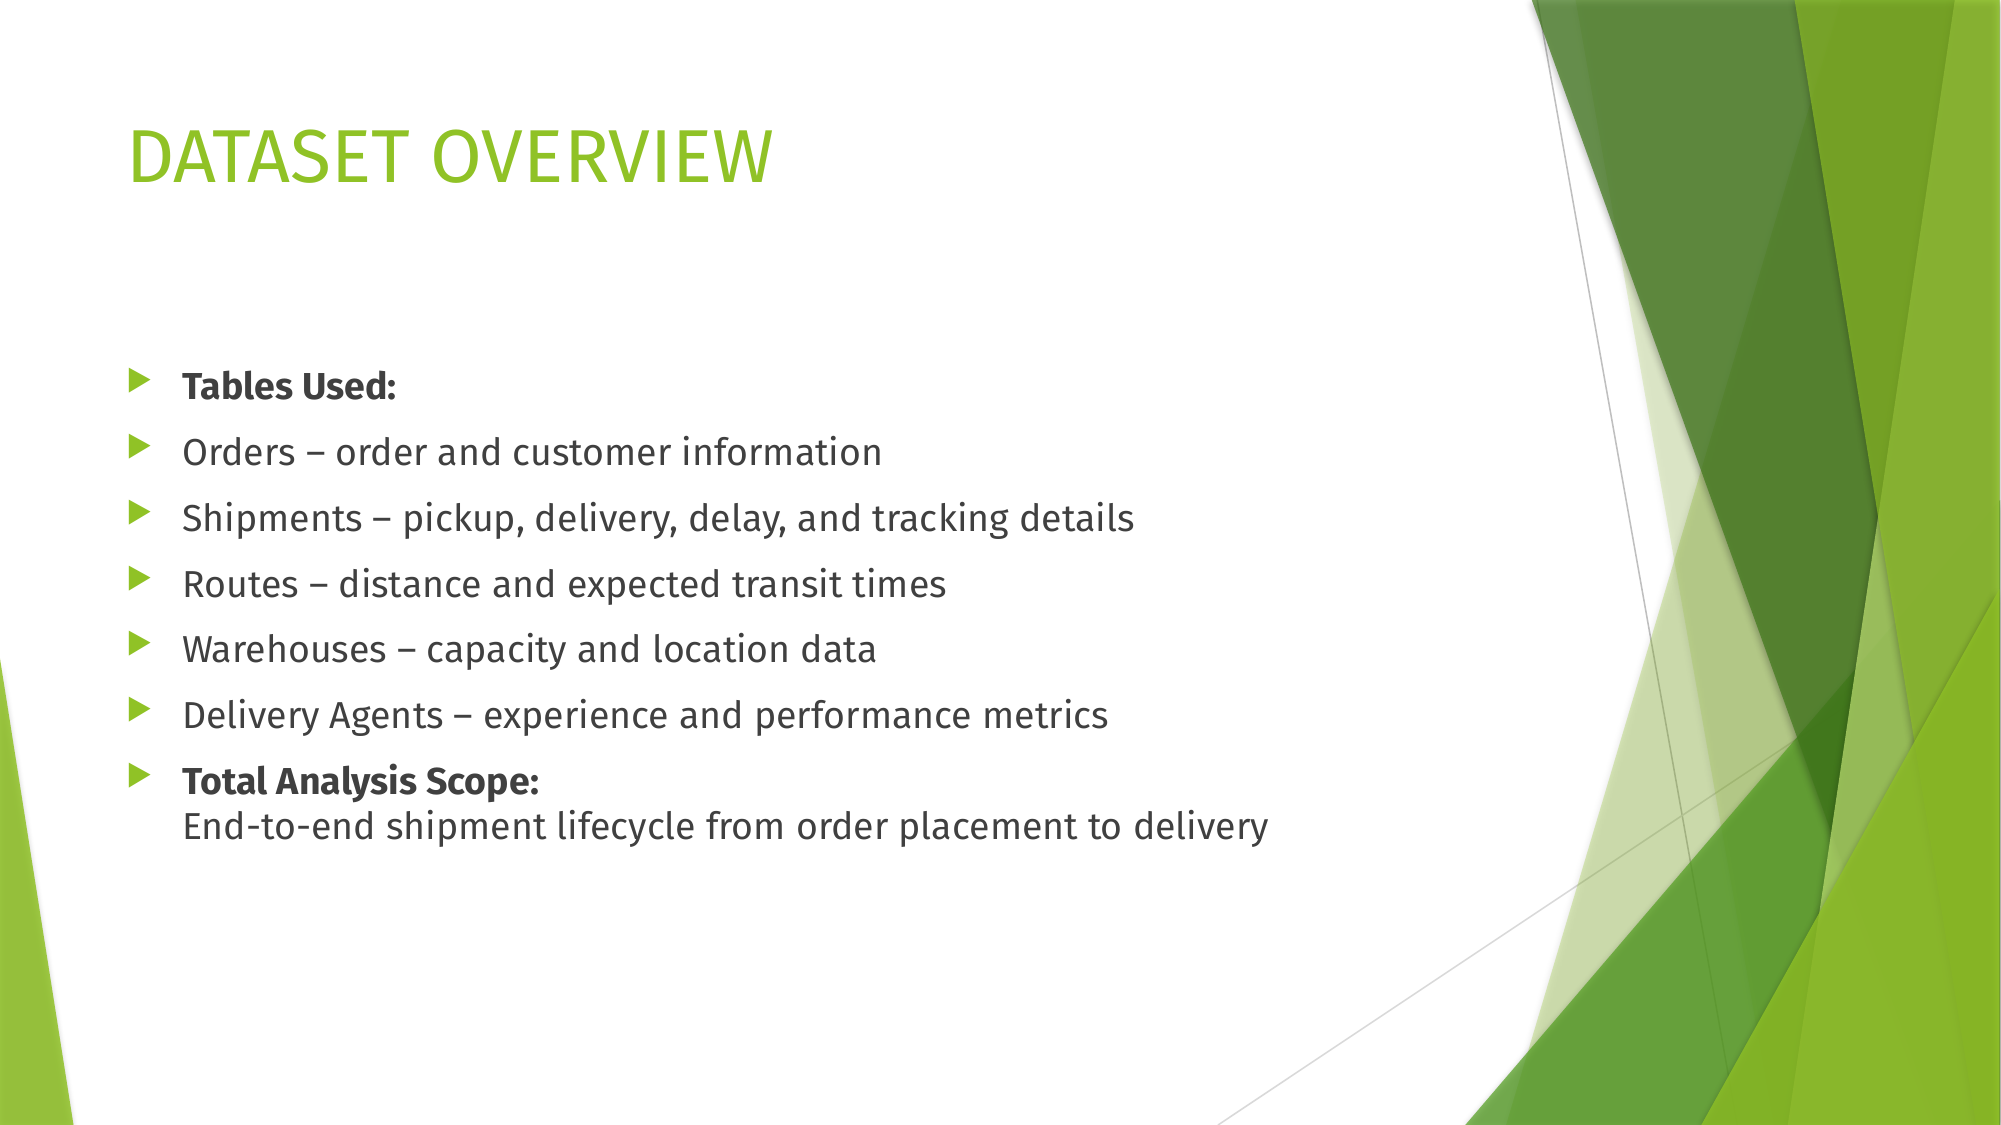

# DATASET OVERVIEW
Tables Used:
Orders – order and customer information
Shipments – pickup, delivery, delay, and tracking details
Routes – distance and expected transit times
Warehouses – capacity and location data
Delivery Agents – experience and performance metrics
Total Analysis Scope:
End-to-end shipment lifecycle from order placement to delivery